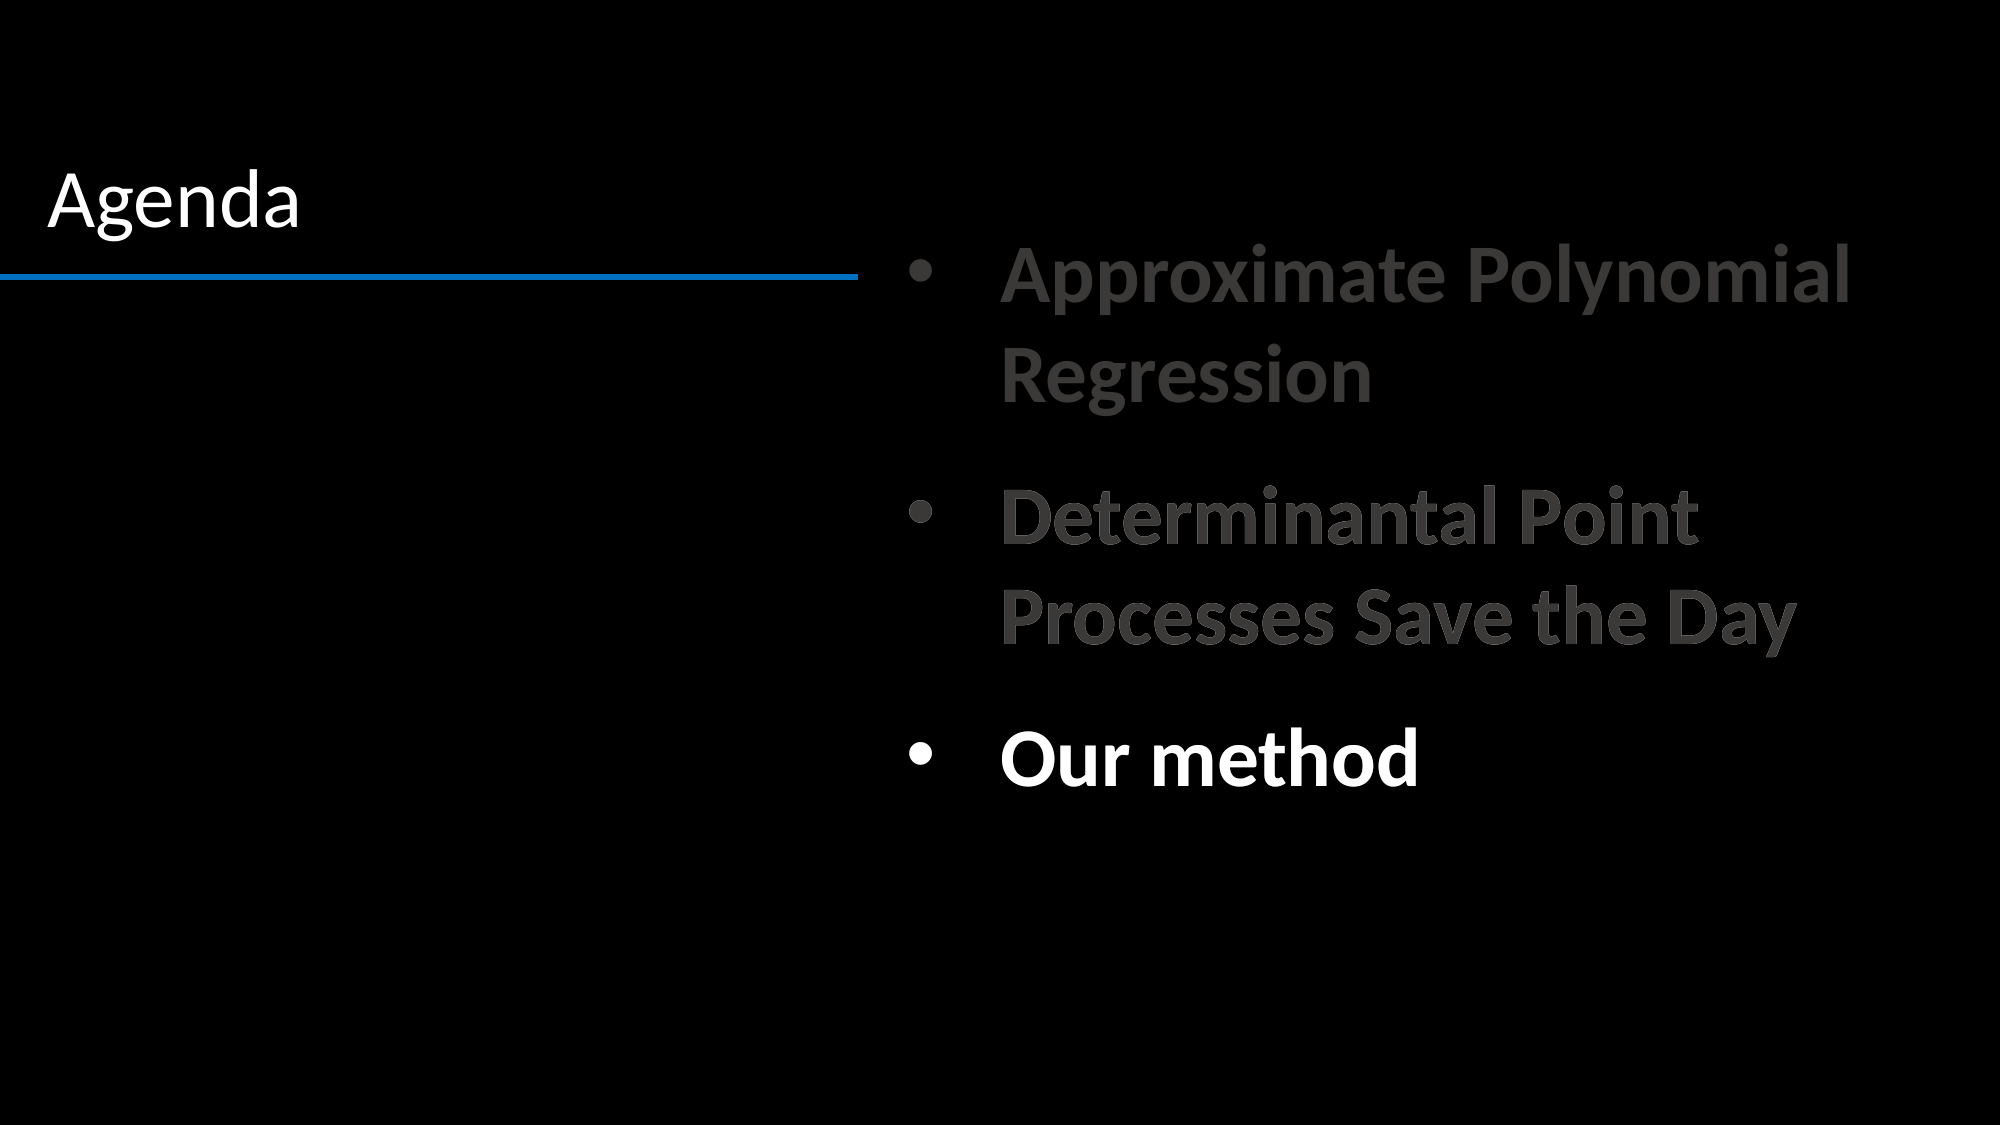

Agenda
Approximate Polynomial Regression
Determinantal Point Processes Save the Day
Determinantal Point Processes Save the Day
Our method
Our method